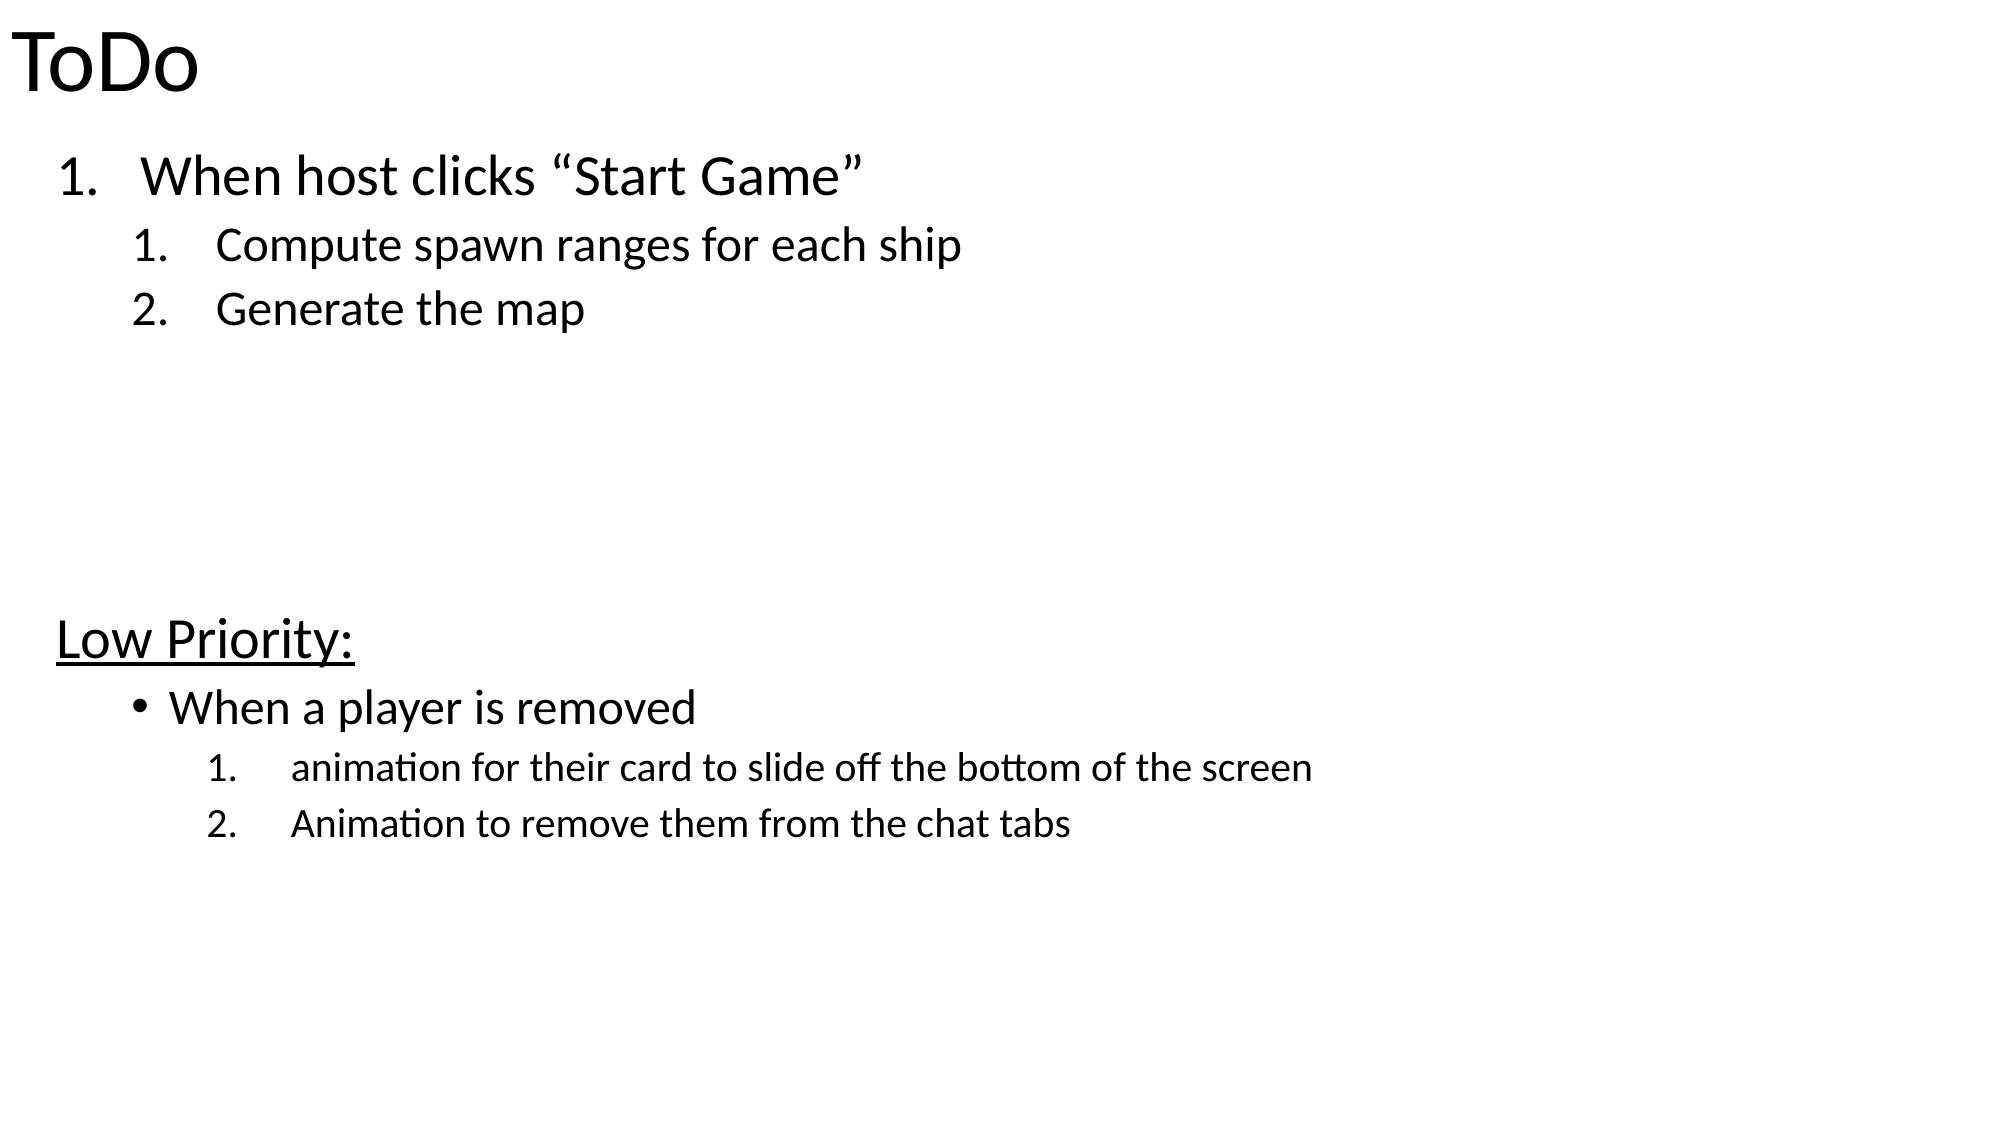

# ToDo
When host clicks “Start Game”
Compute spawn ranges for each ship
Generate the map

Low Priority:
When a player is removed
animation for their card to slide off the bottom of the screen
Animation to remove them from the chat tabs